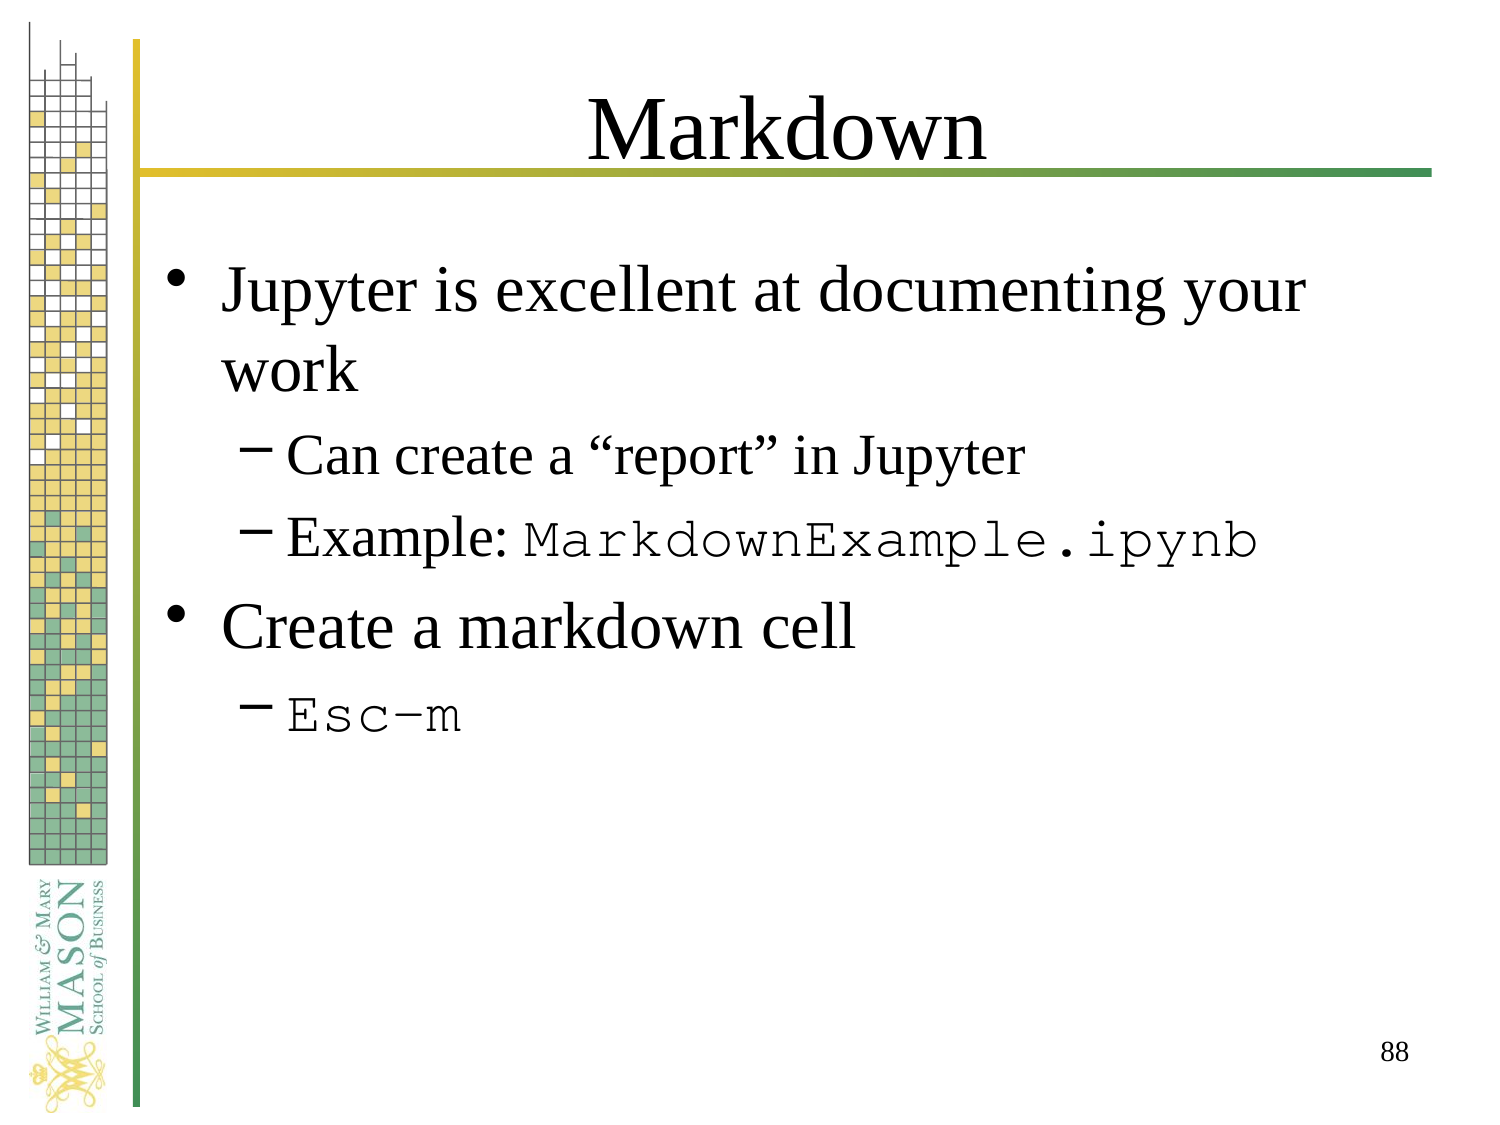

# Markdown
Jupyter is excellent at documenting your work
Can create a “report” in Jupyter
Example: MarkdownExample.ipynb
Create a markdown cell
Esc-m
88